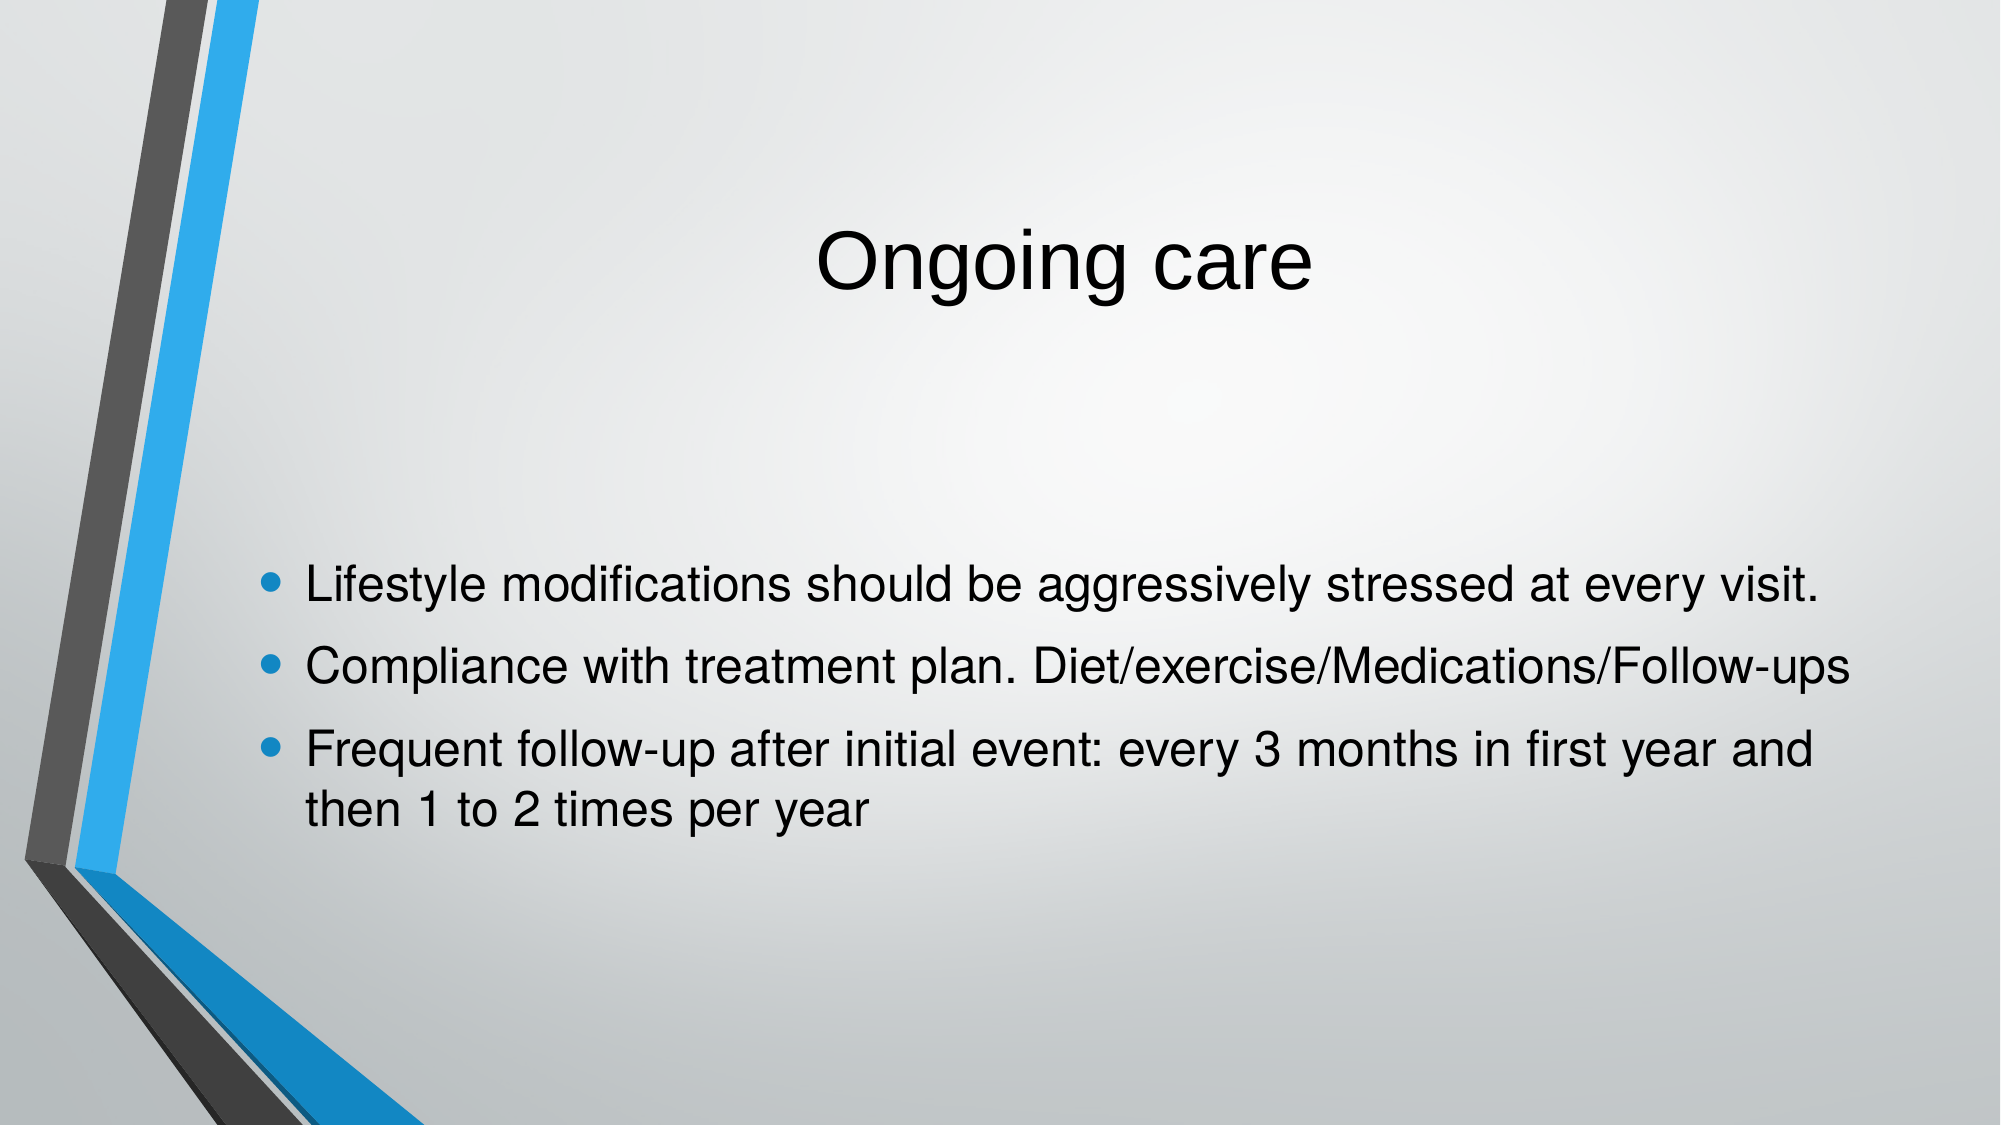

# Ongoing care
Lifestyle modifications should be aggressively stressed at every visit.
Compliance with treatment plan. Diet/exercise/Medications/Follow-ups
Frequent follow-up after initial event: every 3 months in first year and then 1 to 2 times per year